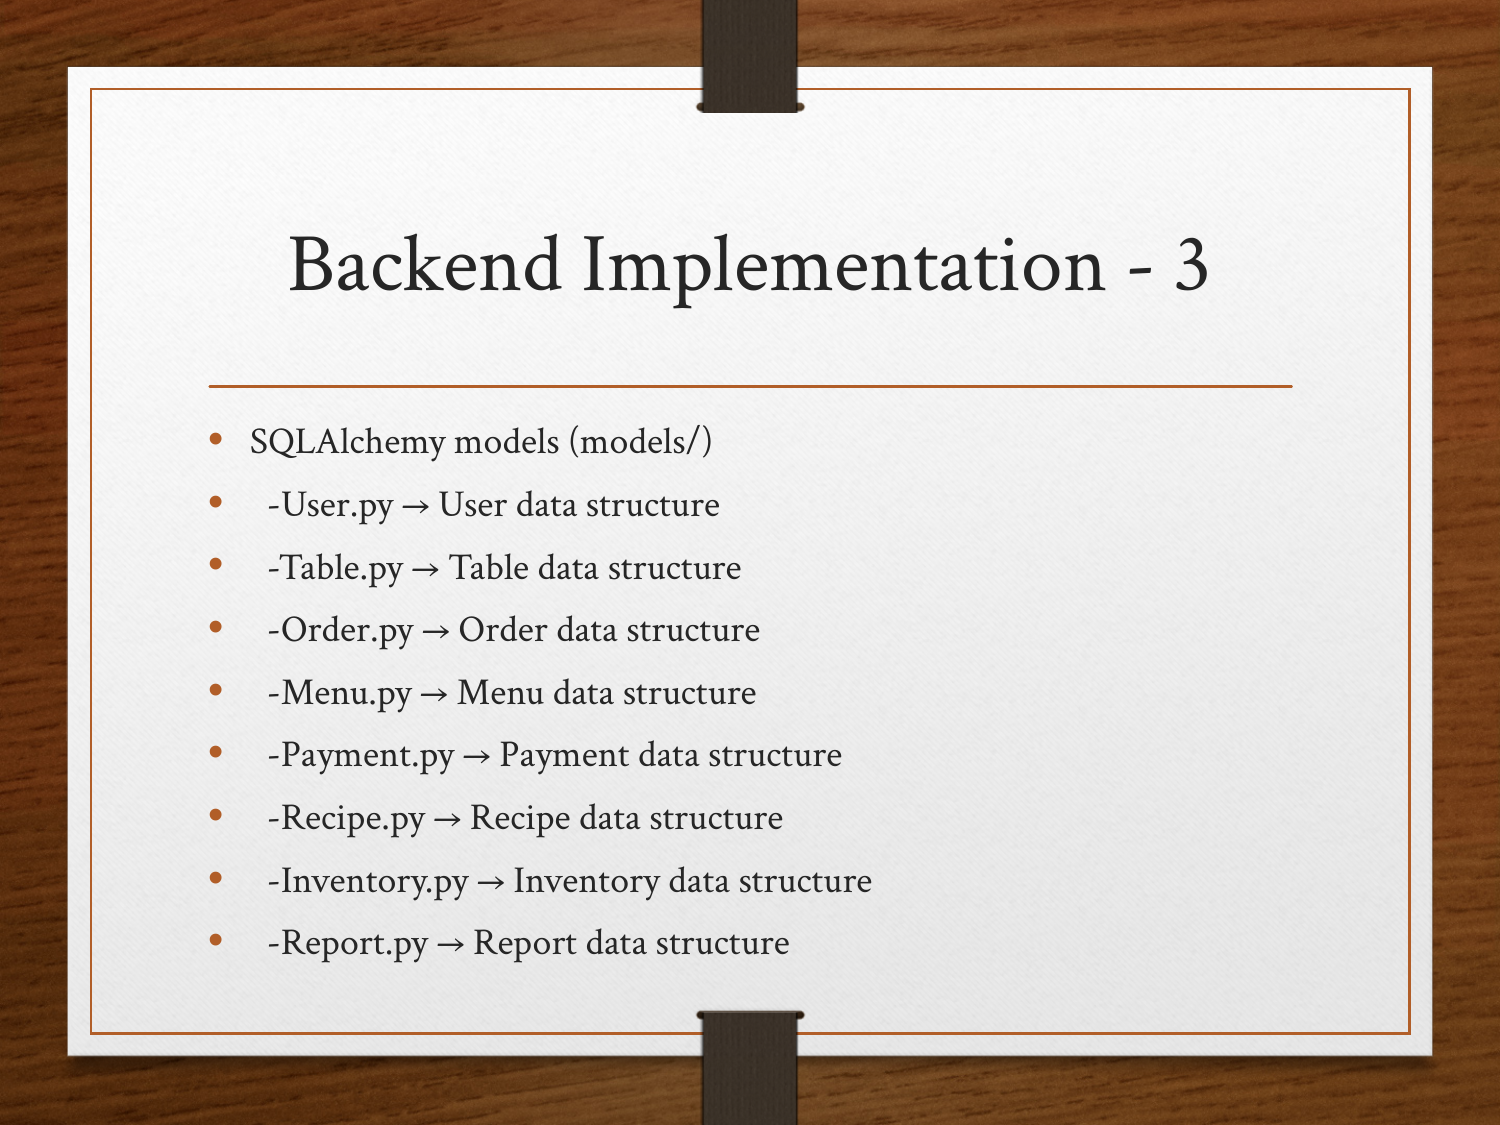

# Backend Implementation - 3
SQLAlchemy models (models/)
  -User.py → User data structure
  -Table.py → Table data structure
  -Order.py → Order data structure
  -Menu.py → Menu data structure
  -Payment.py → Payment data structure
  -Recipe.py → Recipe data structure
  -Inventory.py → Inventory data structure
  -Report.py → Report data structure